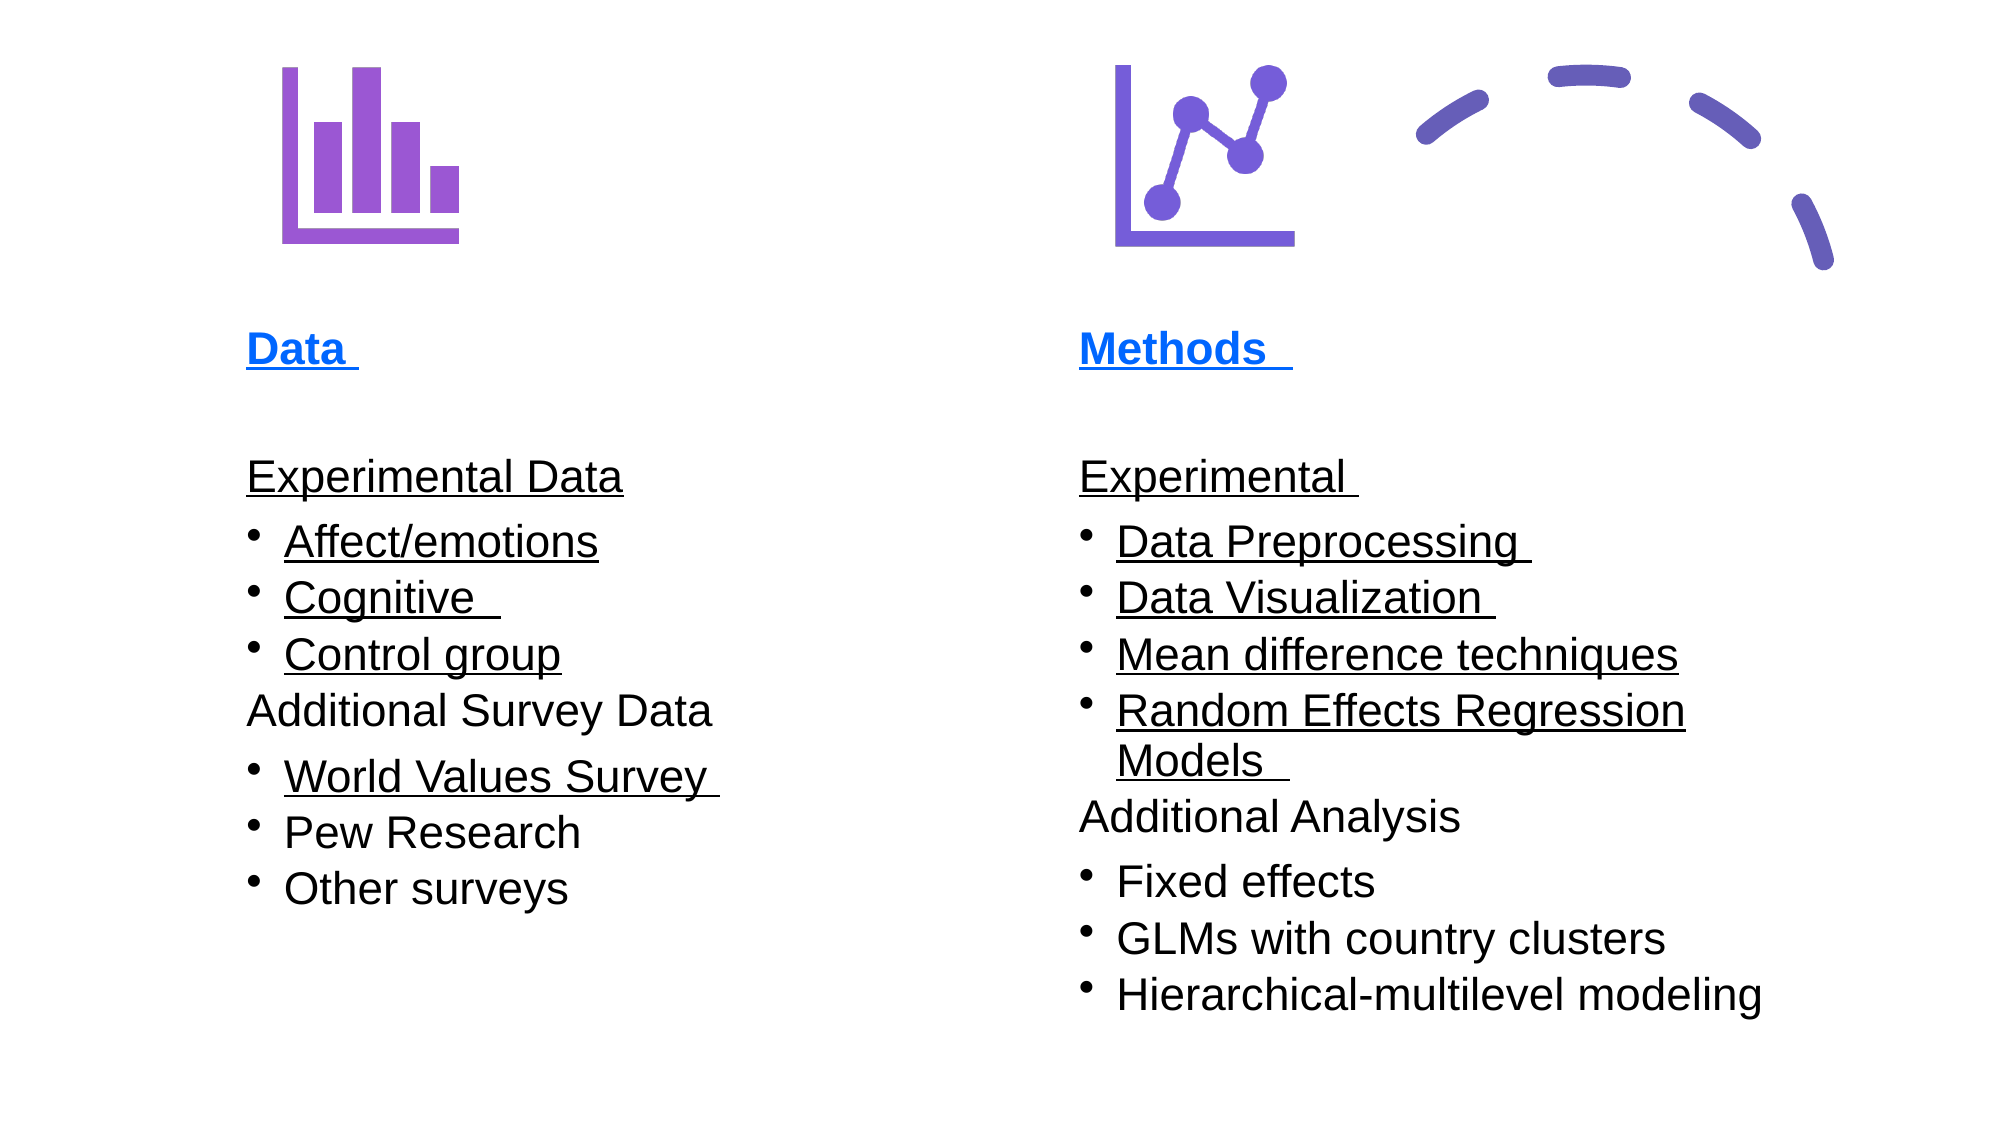

Data
Experimental Data
Affect/emotions
Cognitive
Control group
Additional Survey Data
World Values Survey
Pew Research
Other surveys
Methods
Experimental
Data Preprocessing
Data Visualization
Mean difference techniques
Random Effects Regression Models
Additional Analysis
Fixed effects
GLMs with country clusters
Hierarchical-multilevel modeling